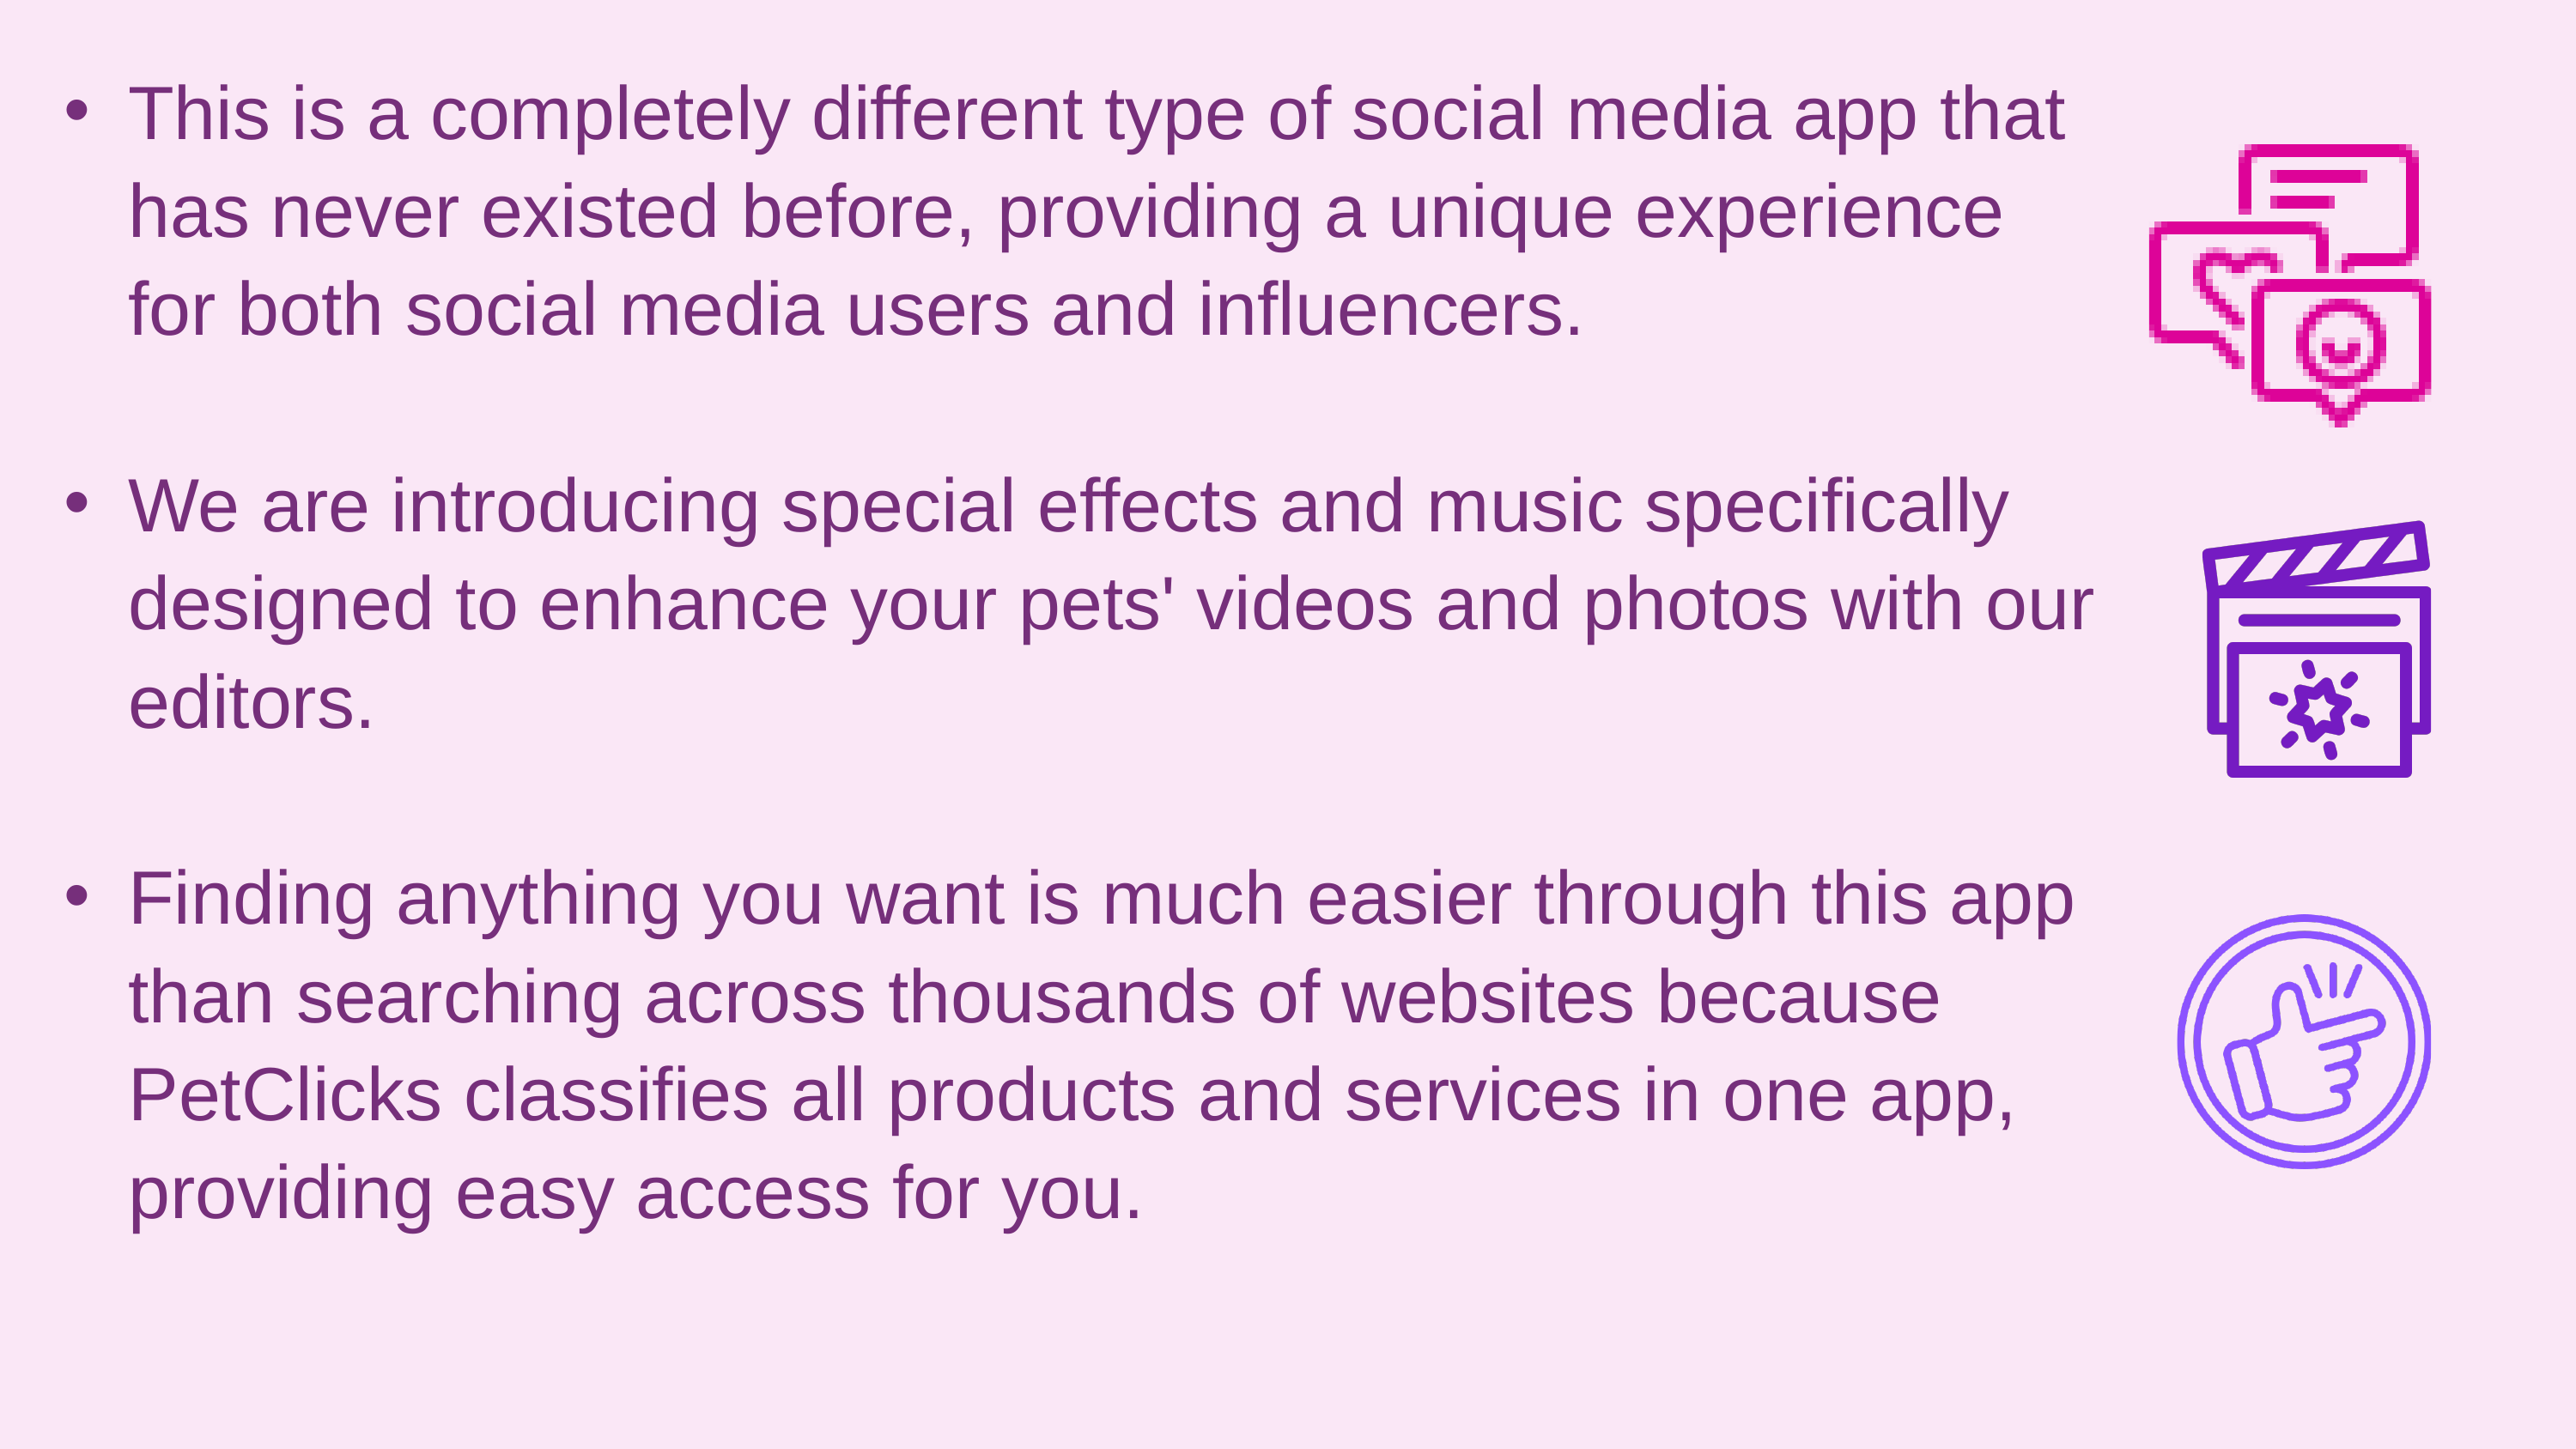

This is a completely different type of social media app that has never existed before, providing a unique experience for both social media users and influencers.

We are introducing special effects and music specifically designed to enhance your pets' videos and photos with our editors.

Finding anything you want is much easier through this app than searching across thousands of websites because PetClicks classifies all products and services in one app, providing easy access for you.